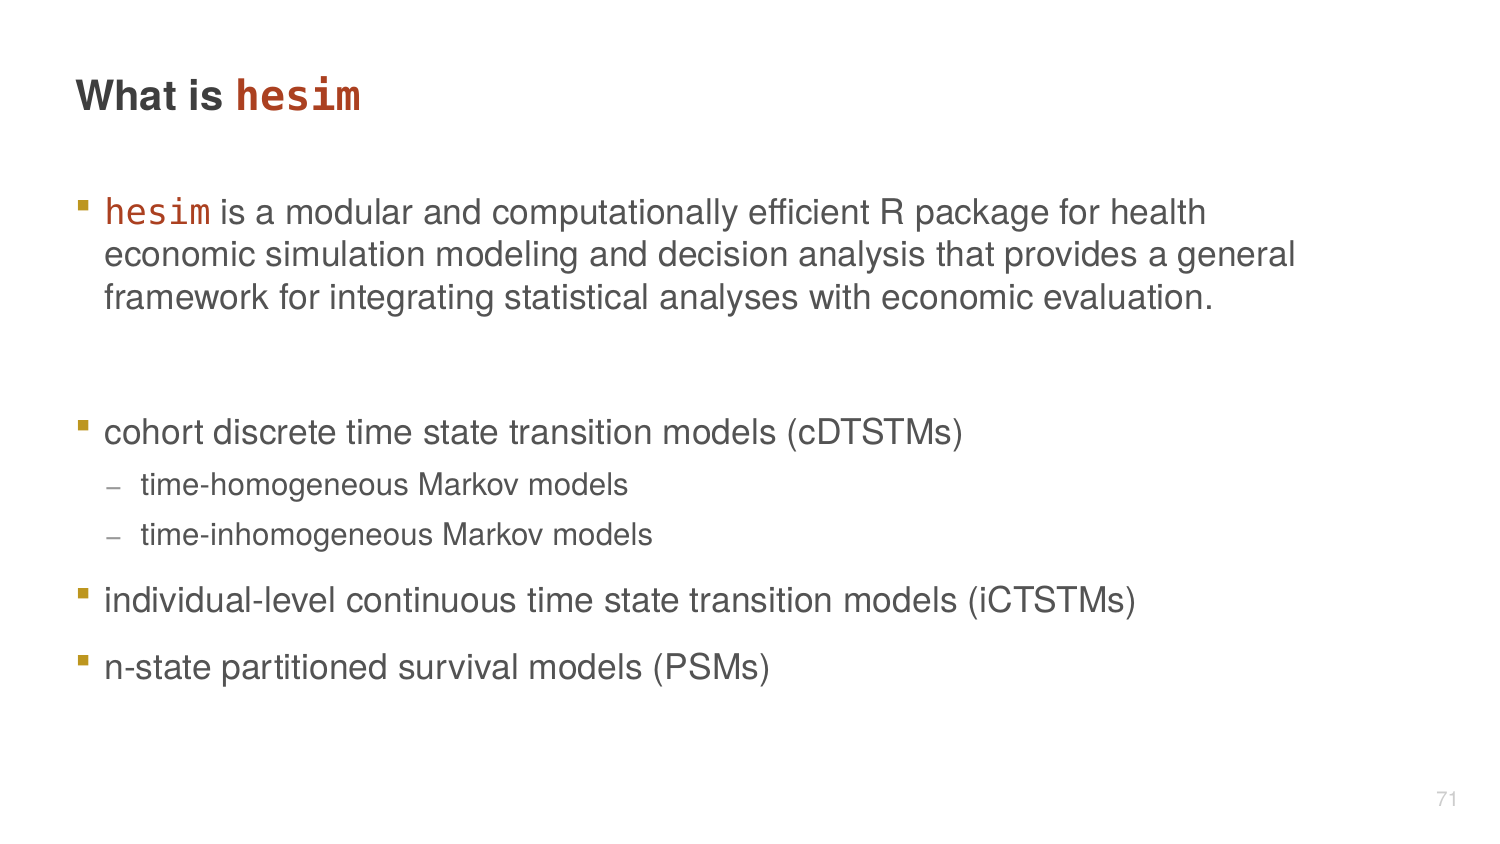

# What is hesim
hesim is a modular and computationally efficient R package for health economic simulation modeling and decision analysis that provides a general framework for integrating statistical analyses with economic evaluation.

cohort discrete time state transition models (cDTSTMs)
time-homogeneous Markov models
time-inhomogeneous Markov models
individual-level continuous time state transition models (iCTSTMs)
n-state partitioned survival models (PSMs)

71